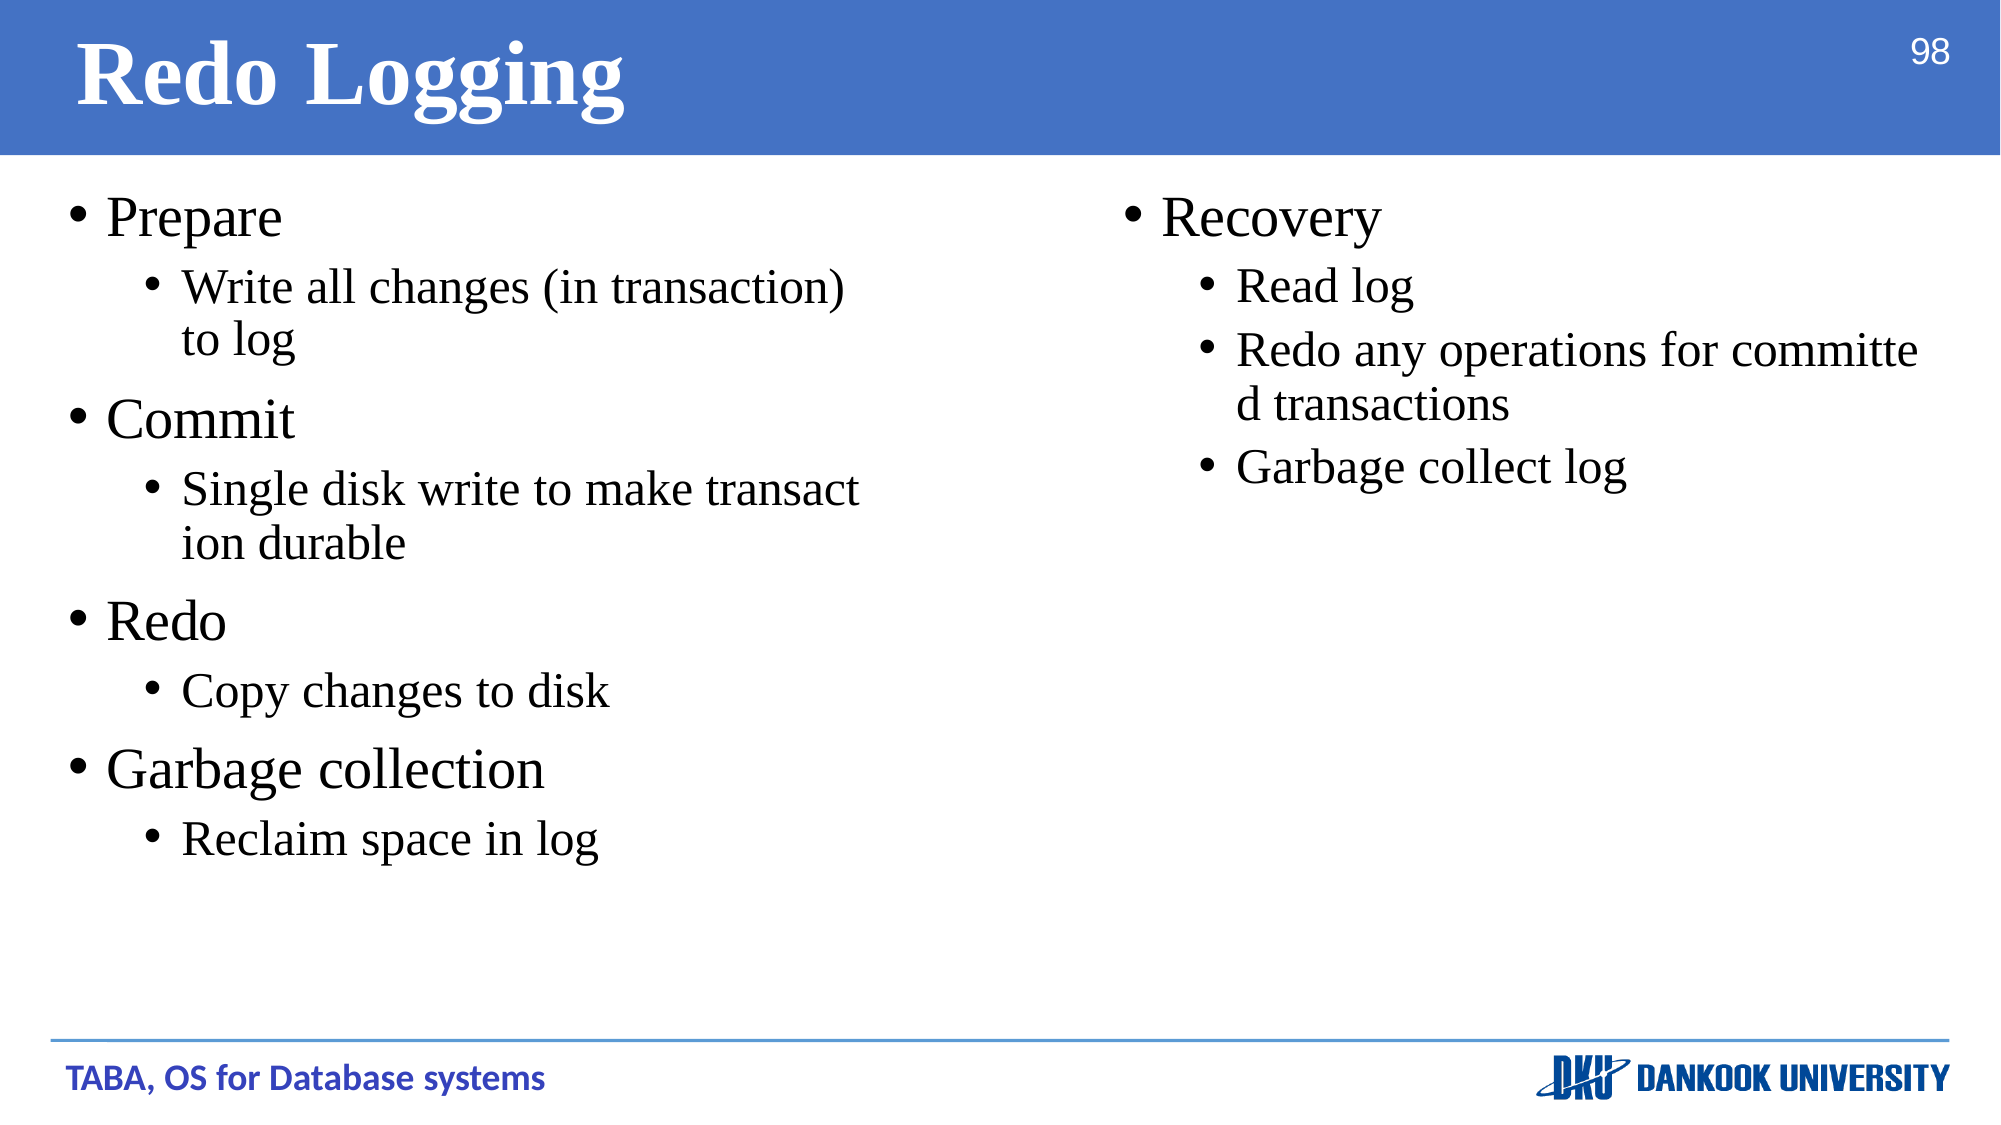

# Redo	Logging
98
Prepare
Write all changes (in transaction) to log
Commit
Single disk write to make transact ion durable
Redo
Copy changes to disk
Garbage collection
Reclaim space in log
Recovery
Read log
Redo any operations for committe d transactions
Garbage collect log
TABA, OS for Database systems